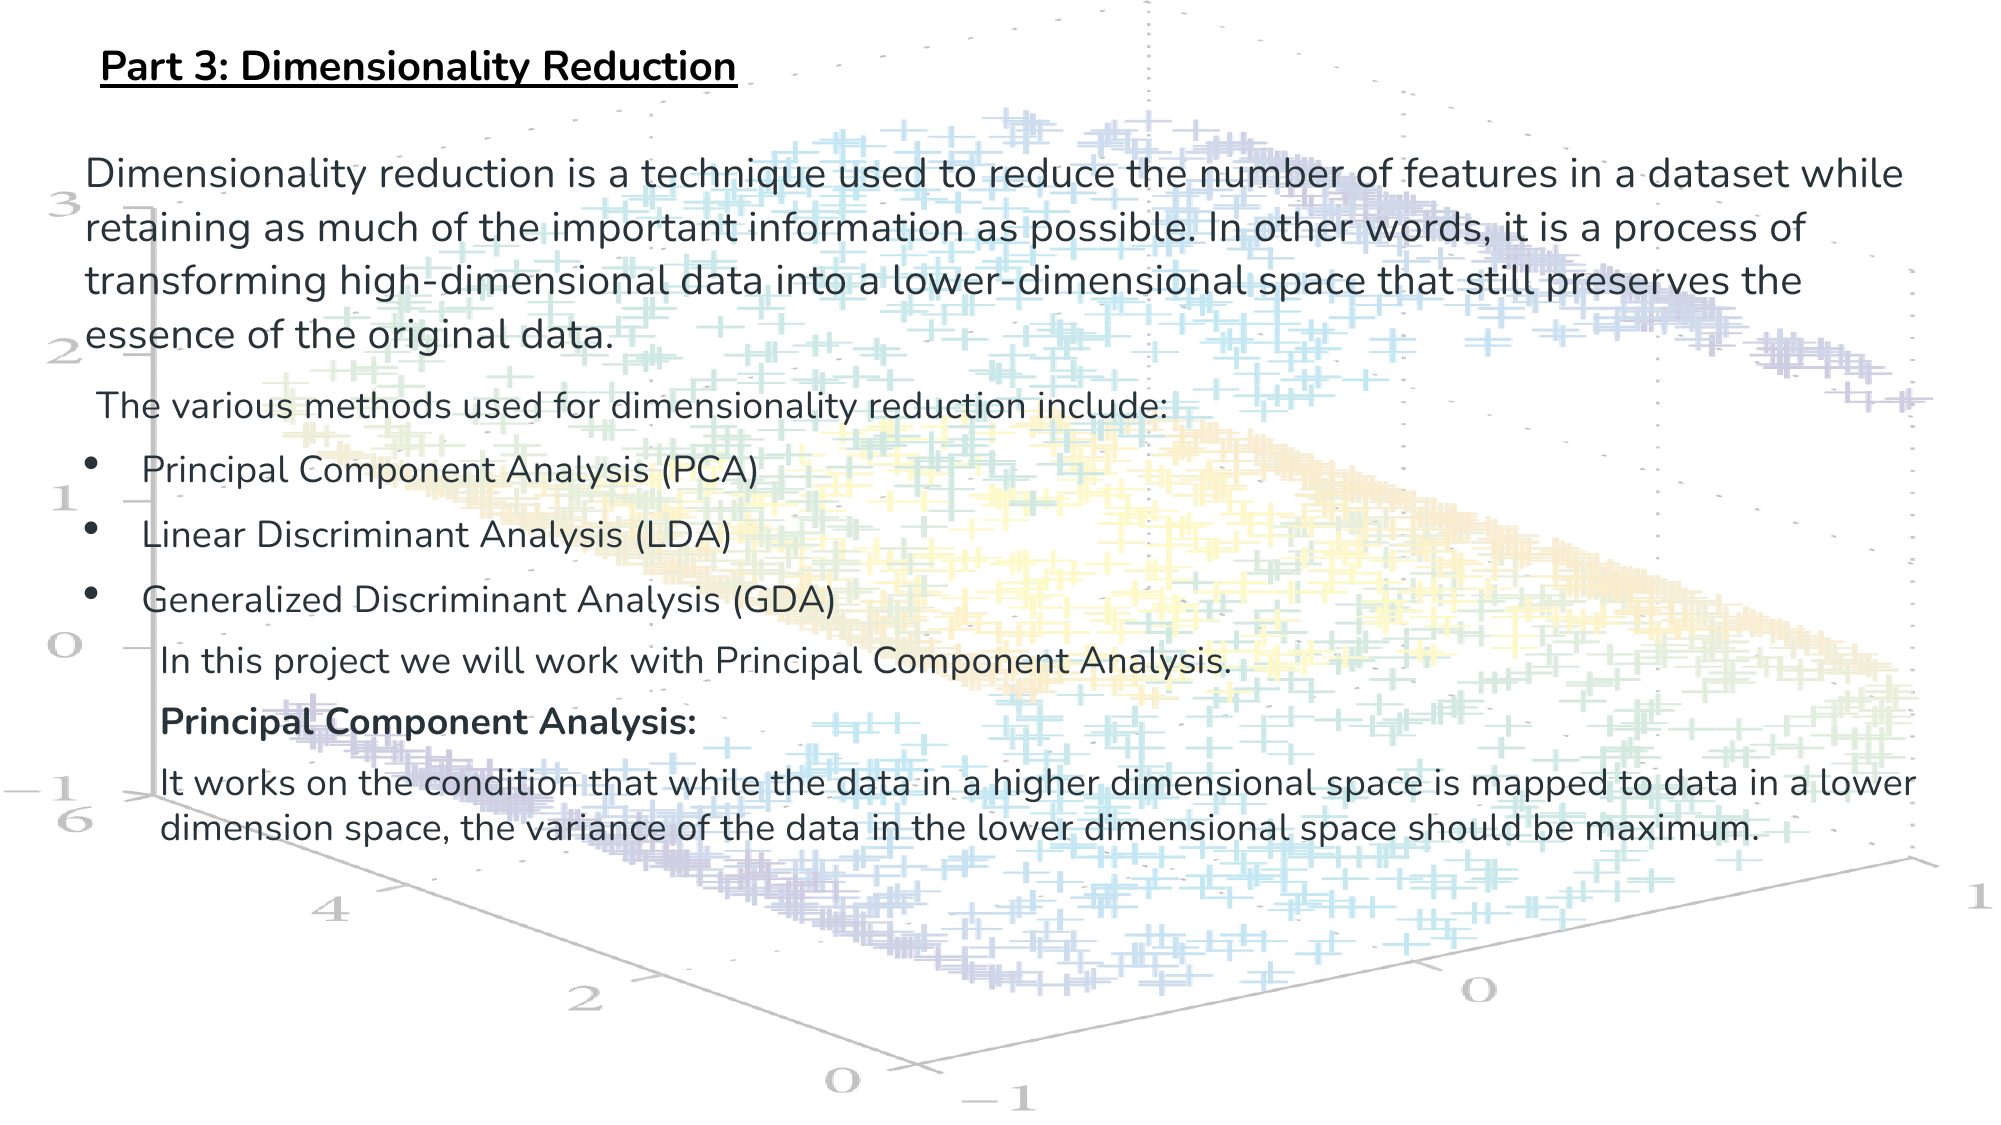

Part 3: Dimensionality Reduction
Dimensionality reduction is a technique used to reduce the number of features in a dataset while retaining as much of the important information as possible. In other words, it is a process of transforming high-dimensional data into a lower-dimensional space that still preserves the essence of the original data.
 The various methods used for dimensionality reduction include:
Principal Component Analysis (PCA)
Linear Discriminant Analysis (LDA)
Generalized Discriminant Analysis (GDA)
In this project we will work with Principal Component Analysis.
Principal Component Analysis:
It works on the condition that while the data in a higher dimensional space is mapped to data in a lower dimension space, the variance of the data in the lower dimensional space should be maximum.